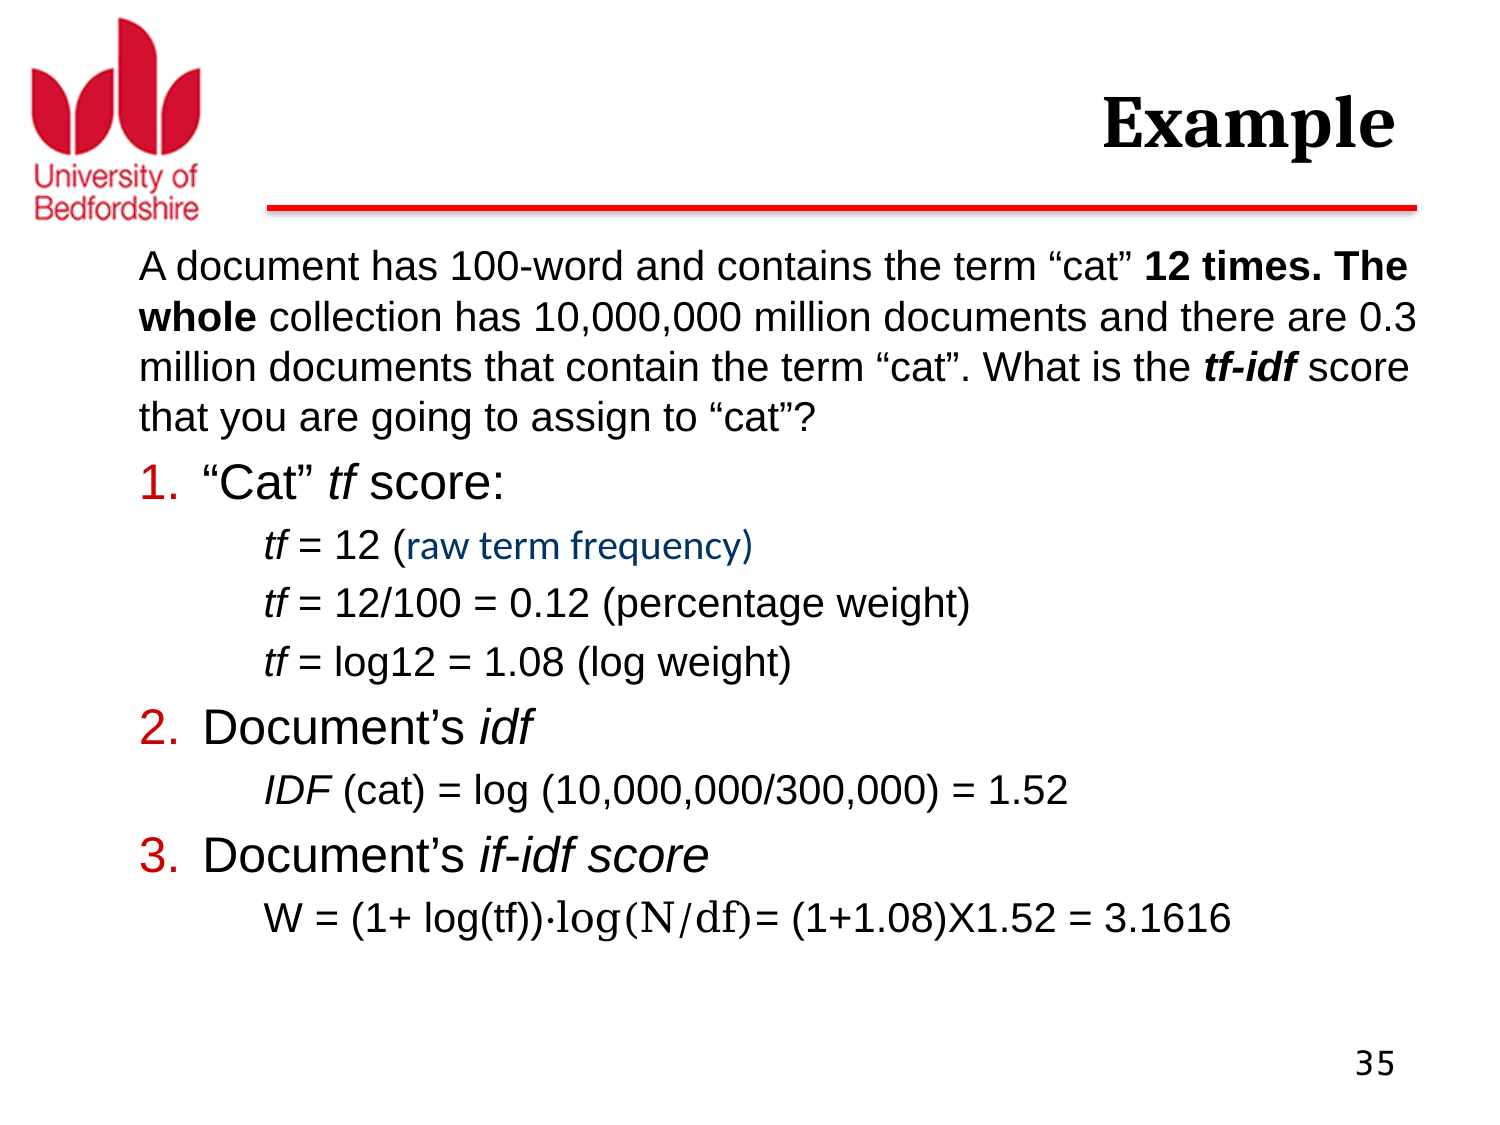

# Example
A document has 100-word and contains the term “cat” 12 times. The whole collection has 10,000,000 million documents and there are 0.3 million documents that contain the term “cat”. What is the tf-idf score that you are going to assign to “cat”?
“Cat” tf score:
tf = 12 (raw term frequency)
tf = 12/100 = 0.12 (percentage weight)
tf = log12 = 1.08 (log weight)
Document’s idf
IDF (cat) = log (10,000,000/300,000) = 1.52
Document’s if-idf score
W = (1+ log(tf))·log(N/df)= (1+1.08)X1.52 = 3.1616